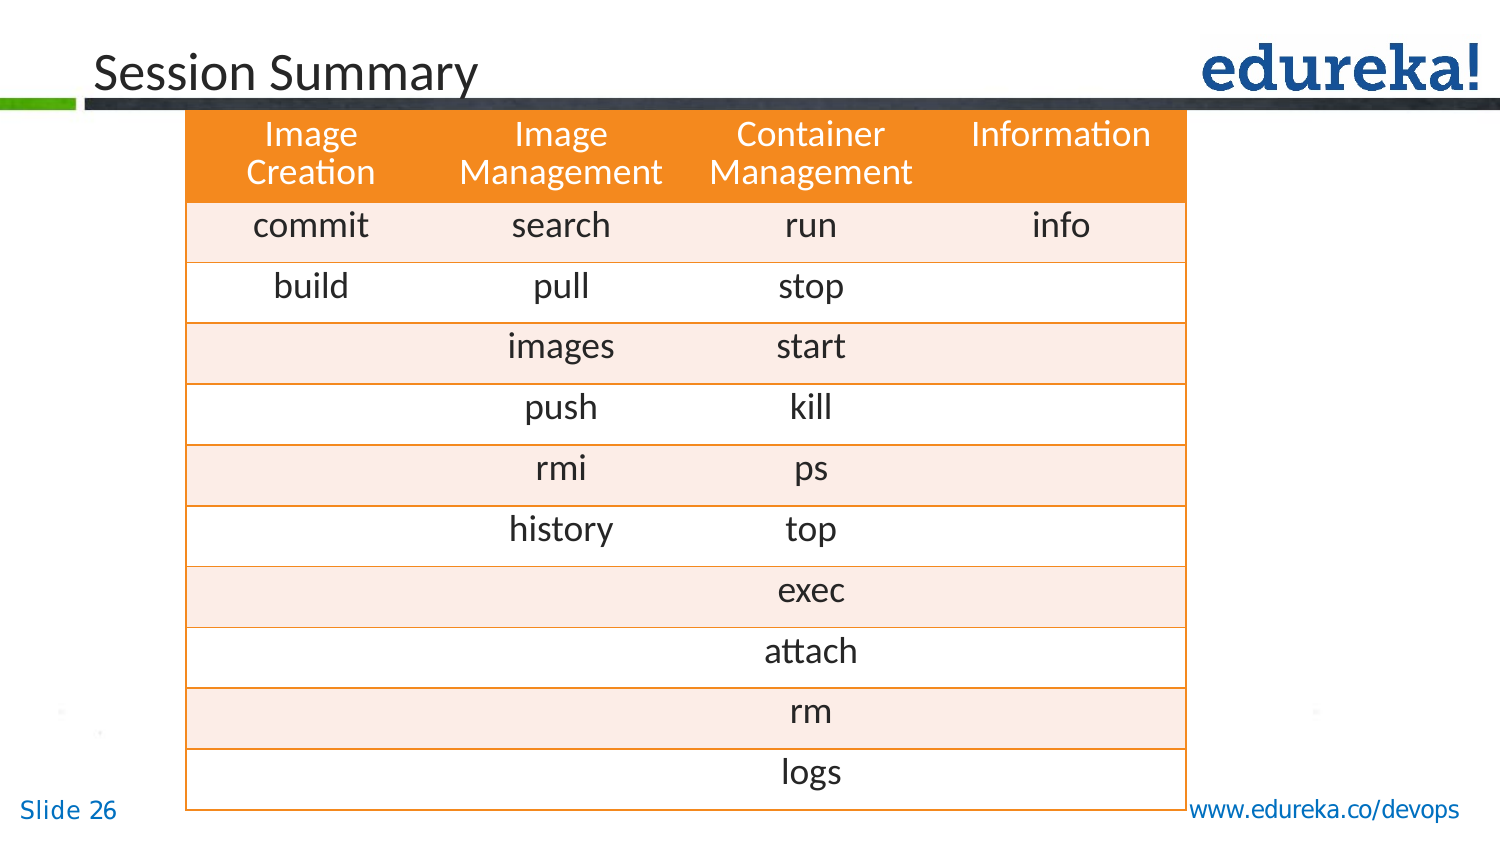

# Session Summary
| Image Creation | Image Management | Container Management | Information |
| --- | --- | --- | --- |
| commit | search | run | info |
| build | pull | stop |  |
|  | images | start |  |
|  | push | kill |  |
|  | rmi | ps |  |
|  | history | top |  |
|  |  | exec |  |
|  |  | attach |  |
|  |  | rm |  |
|  |  | logs |  |